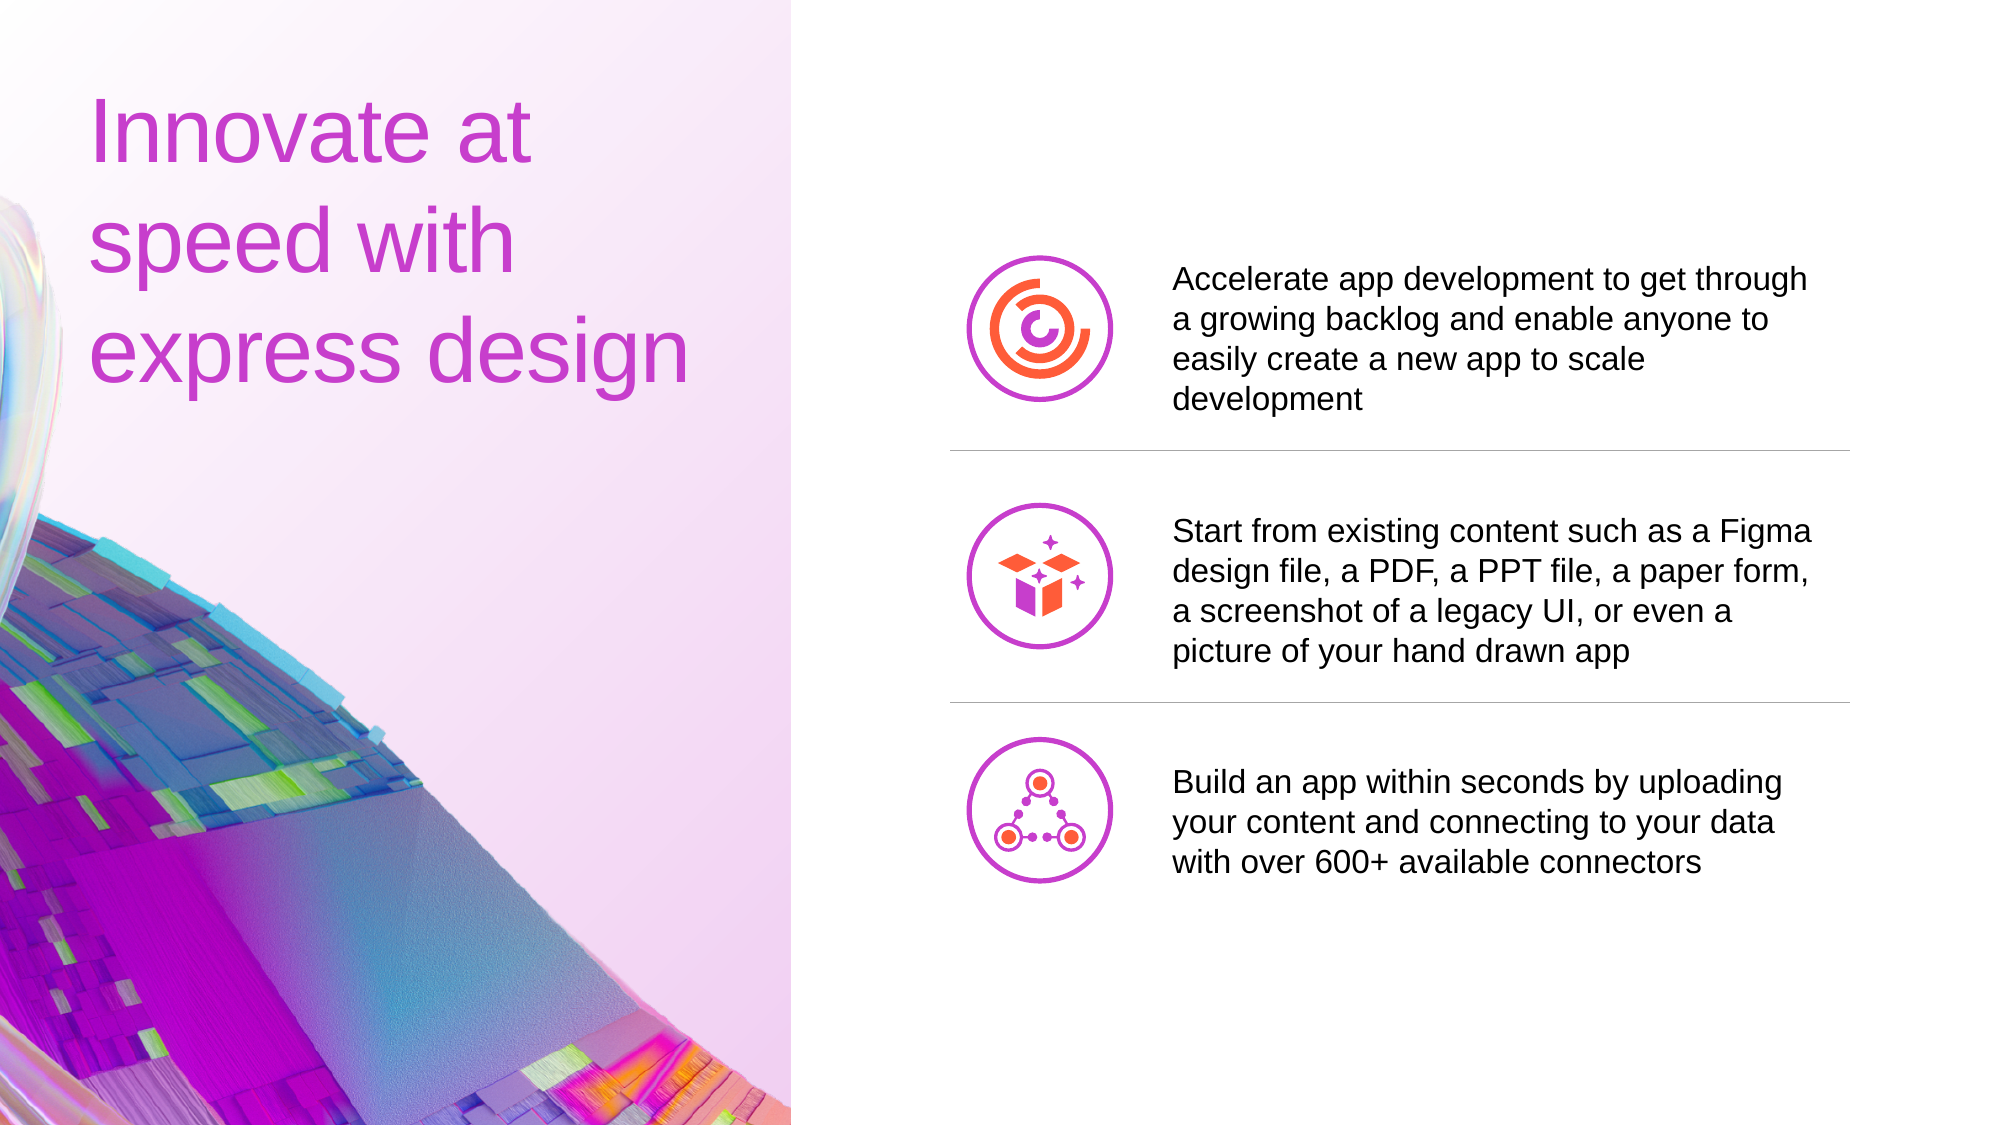

# Innovate at speed with express design

Accelerate app development to get through a growing backlog and enable anyone to easily create a new app to scale development

Start from existing content such as a Figma design file, a PDF, a PPT file, a paper form, a screenshot of a legacy UI, or even a picture of your hand drawn app

Build an app within seconds by uploading your content and connecting to your data with over 600+ available connectors